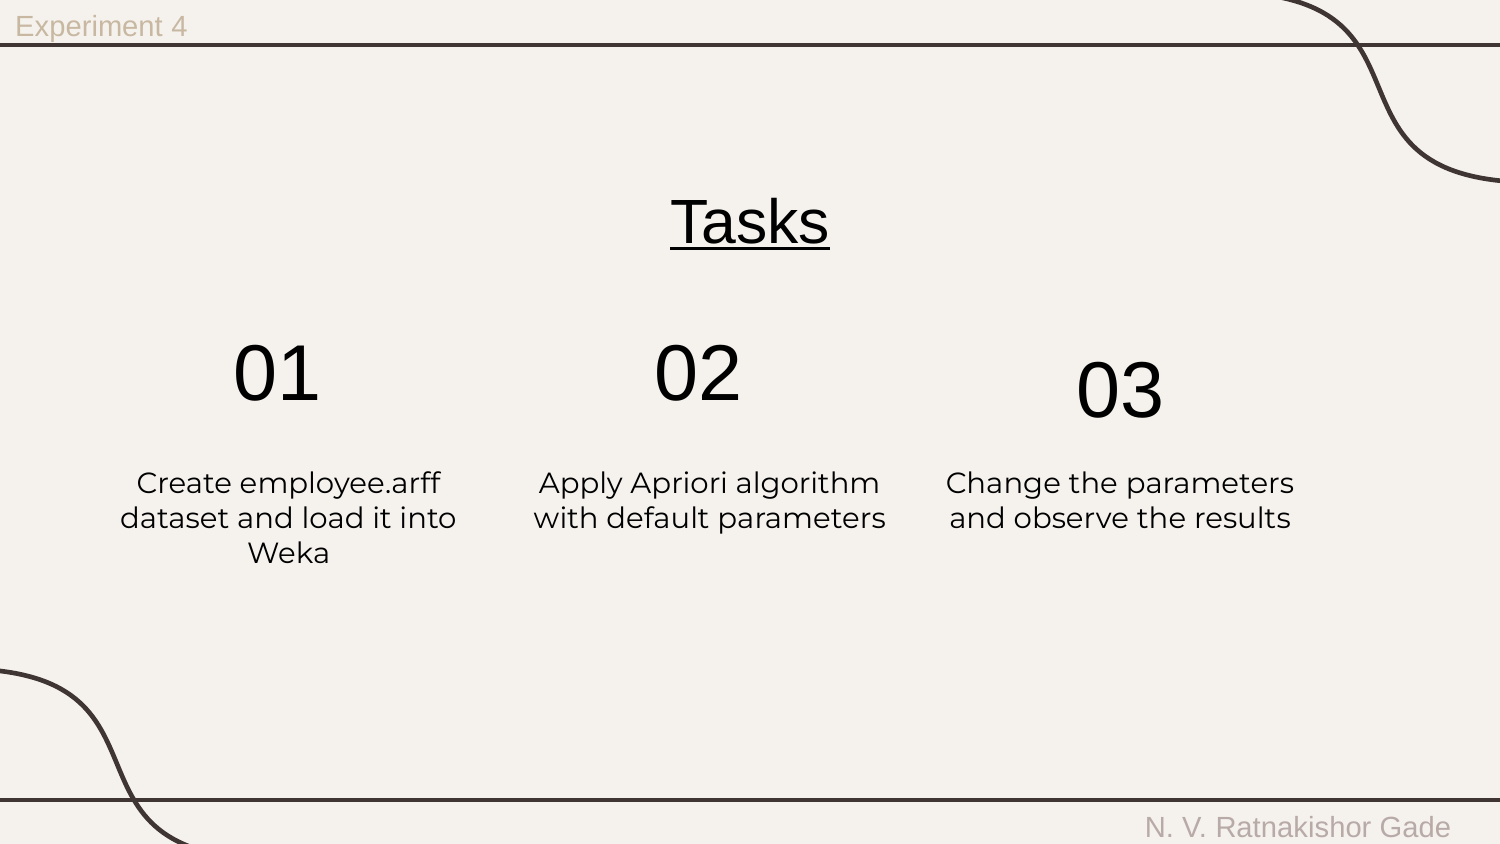

Experiment 4
Tasks
01
02
03
Create employee.arff dataset and load it into Weka
Apply Apriori algorithm with default parameters
Change the parameters and observe the results